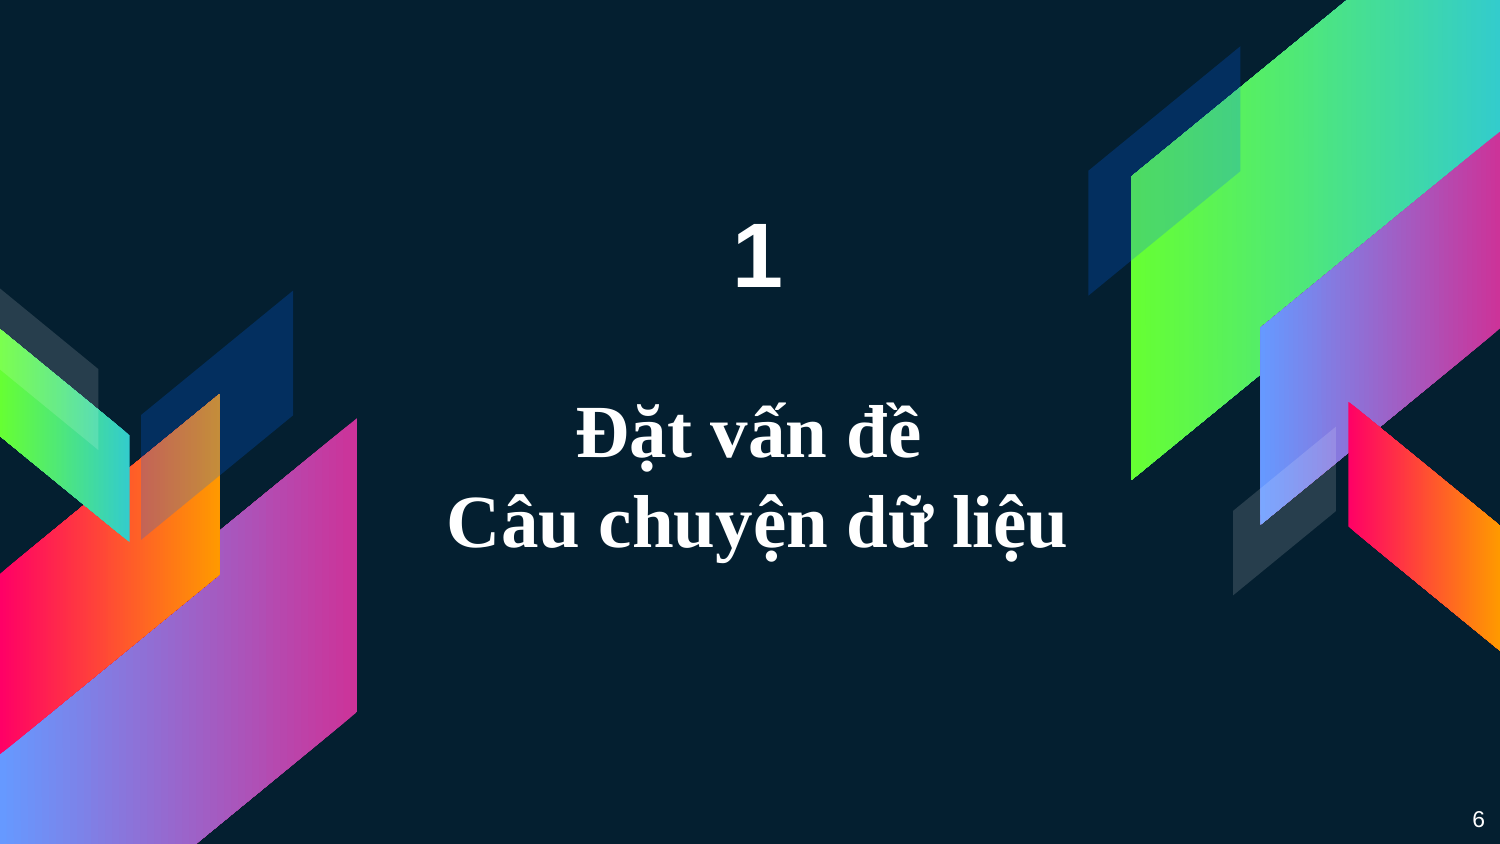

1
# Đặt vấn đề Câu chuyện dữ liệu
6